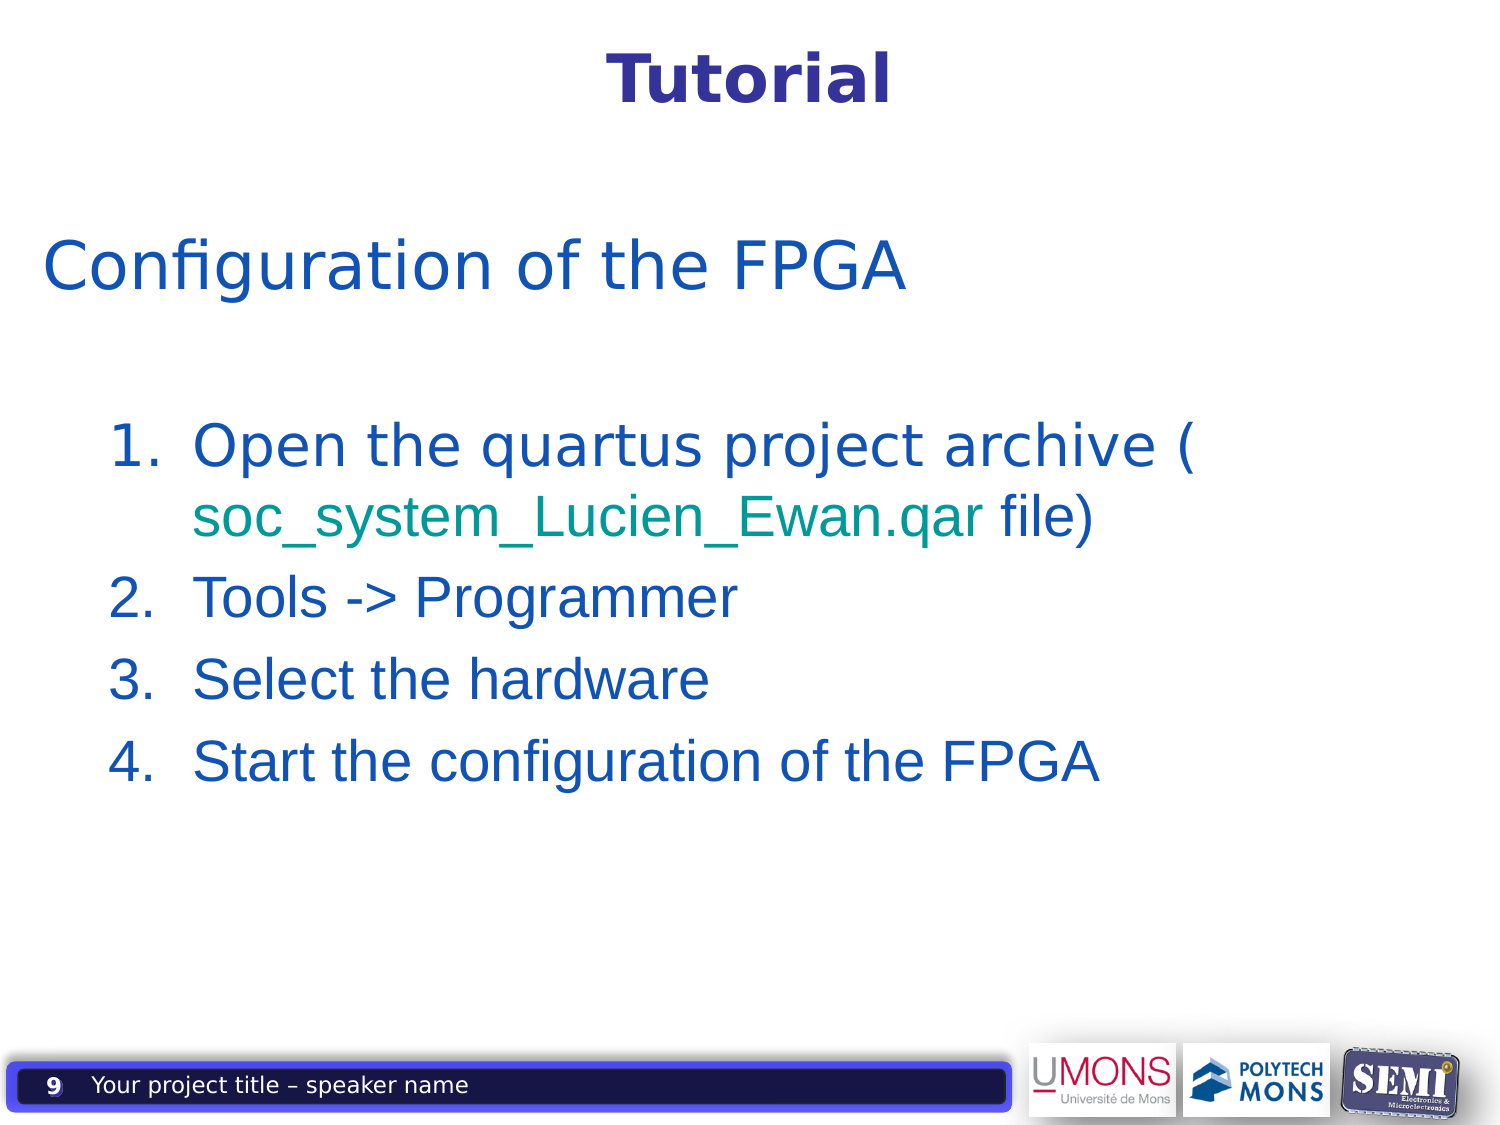

# Tutorial
Configuration of the FPGA

Open the quartus project archive (soc_system_Lucien_Ewan.qar file)
Tools -> Programmer
Select the hardware
Start the configuration of the FPGA

9